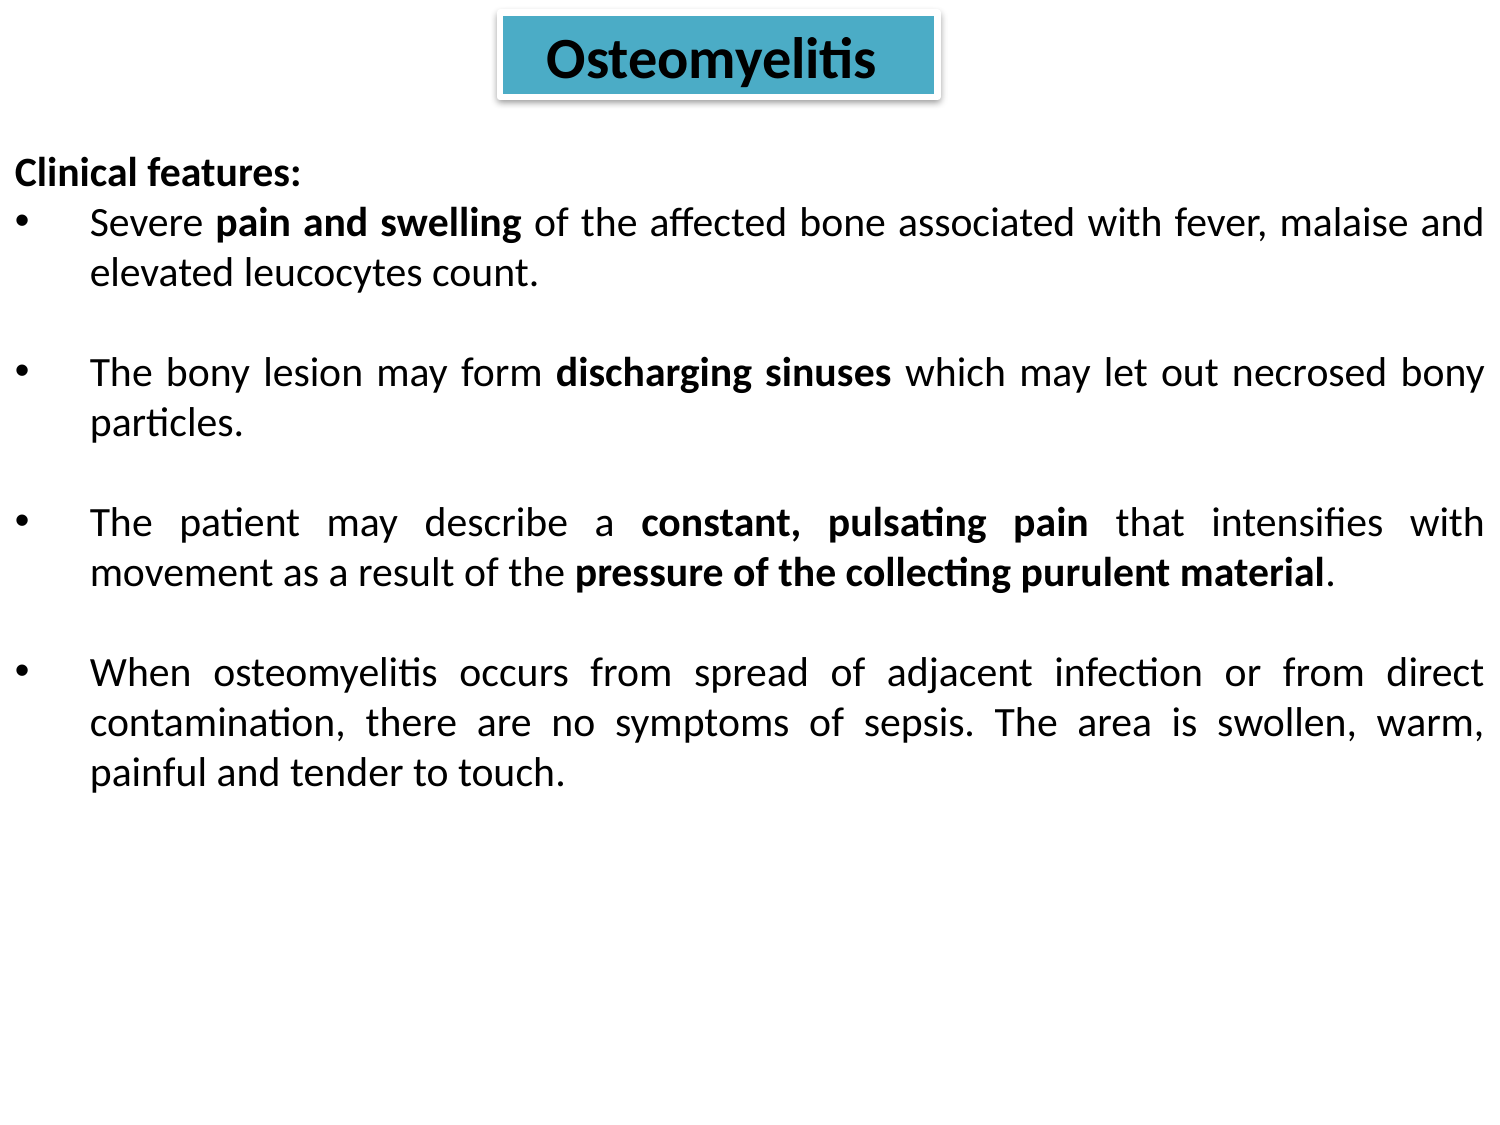

Osteomyelitis
Clinical features:
Severe pain and swelling of the affected bone associated with fever, malaise and elevated leucocytes count.

The bony lesion may form discharging sinuses which may let out necrosed bony particles.

The patient may describe a constant, pulsating pain that intensifies with movement as a result of the pressure of the collecting purulent material.

When osteomyelitis occurs from spread of adjacent infection or from direct contamination, there are no symptoms of sepsis. The area is swollen, warm, painful and tender to touch.